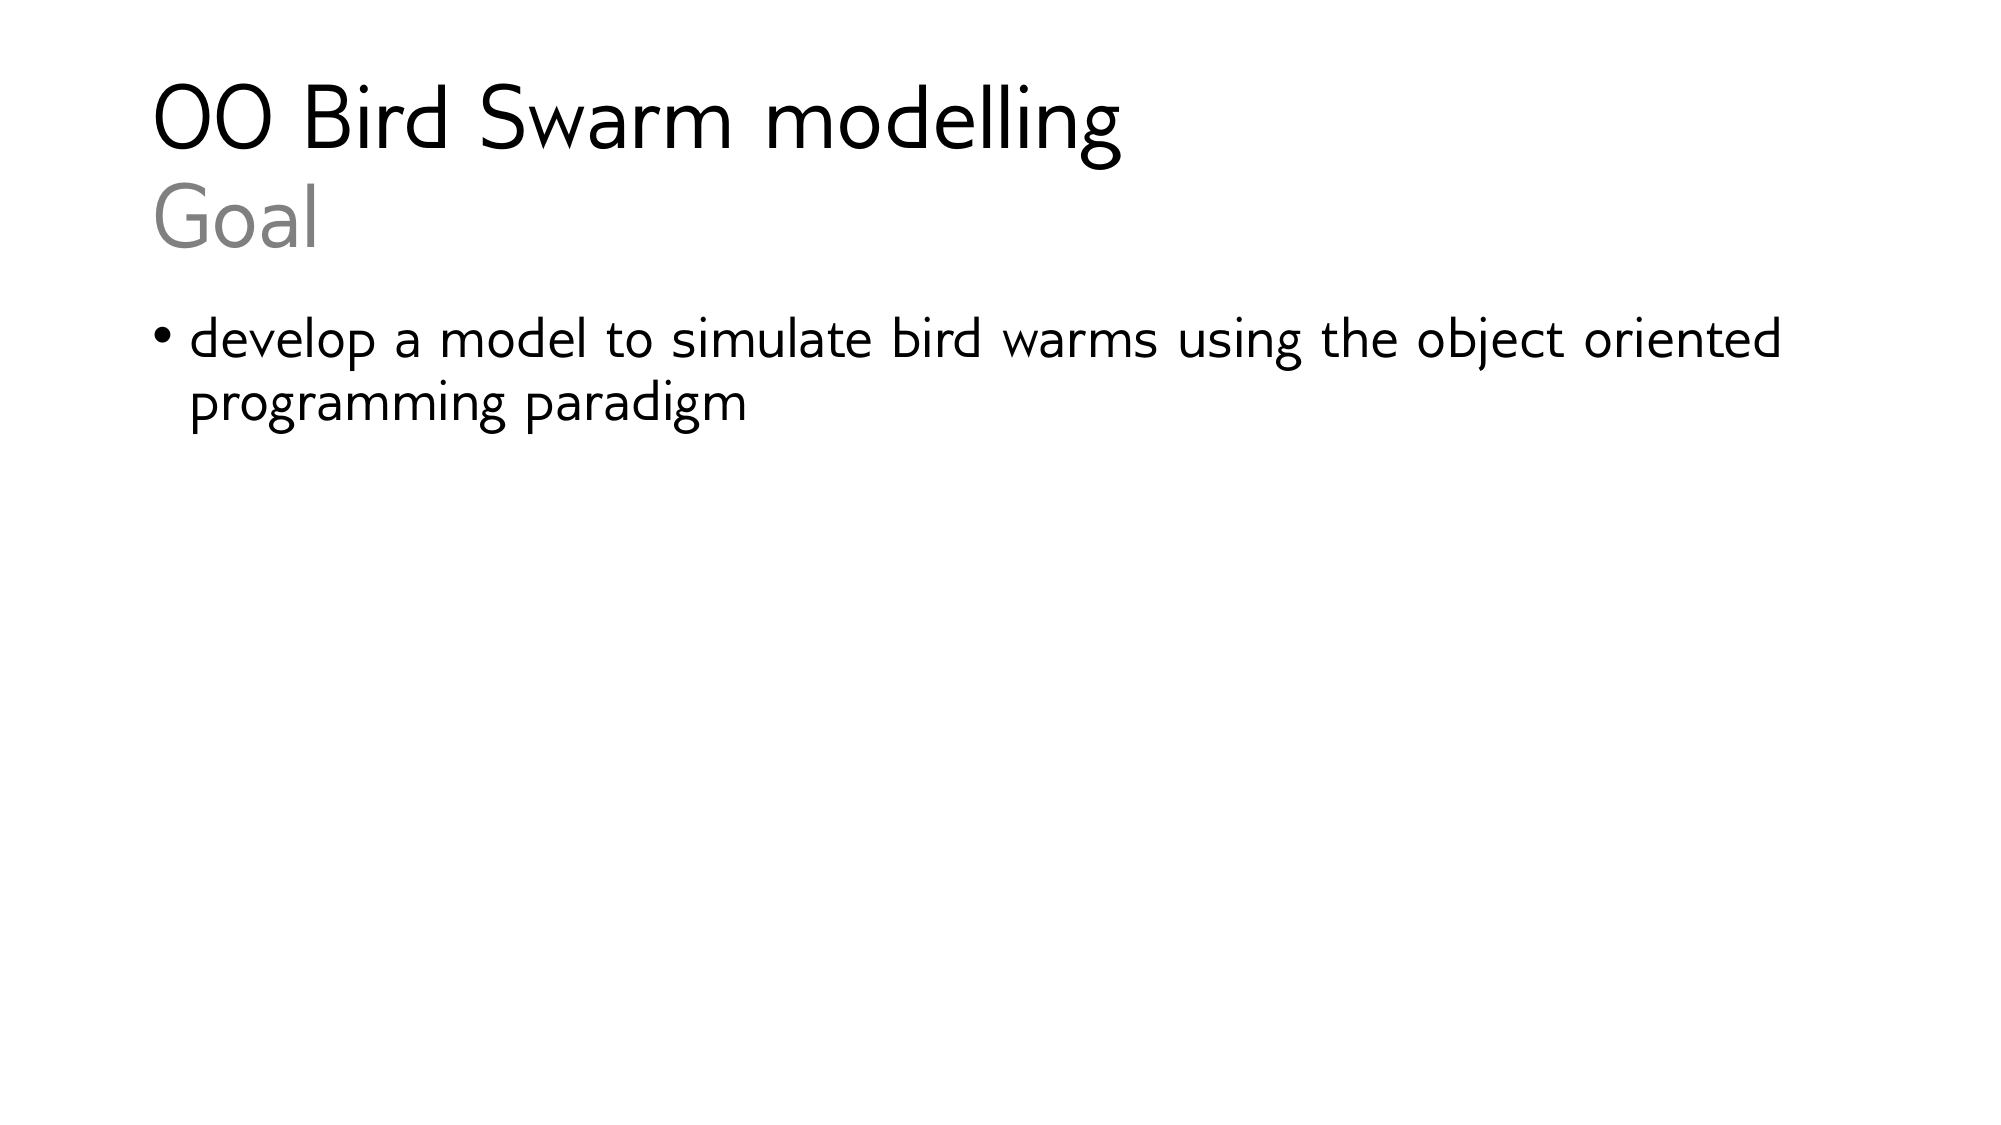

# OO Bird Swarm modelling Goal
develop a model to simulate bird warms using the object oriented programming paradigm